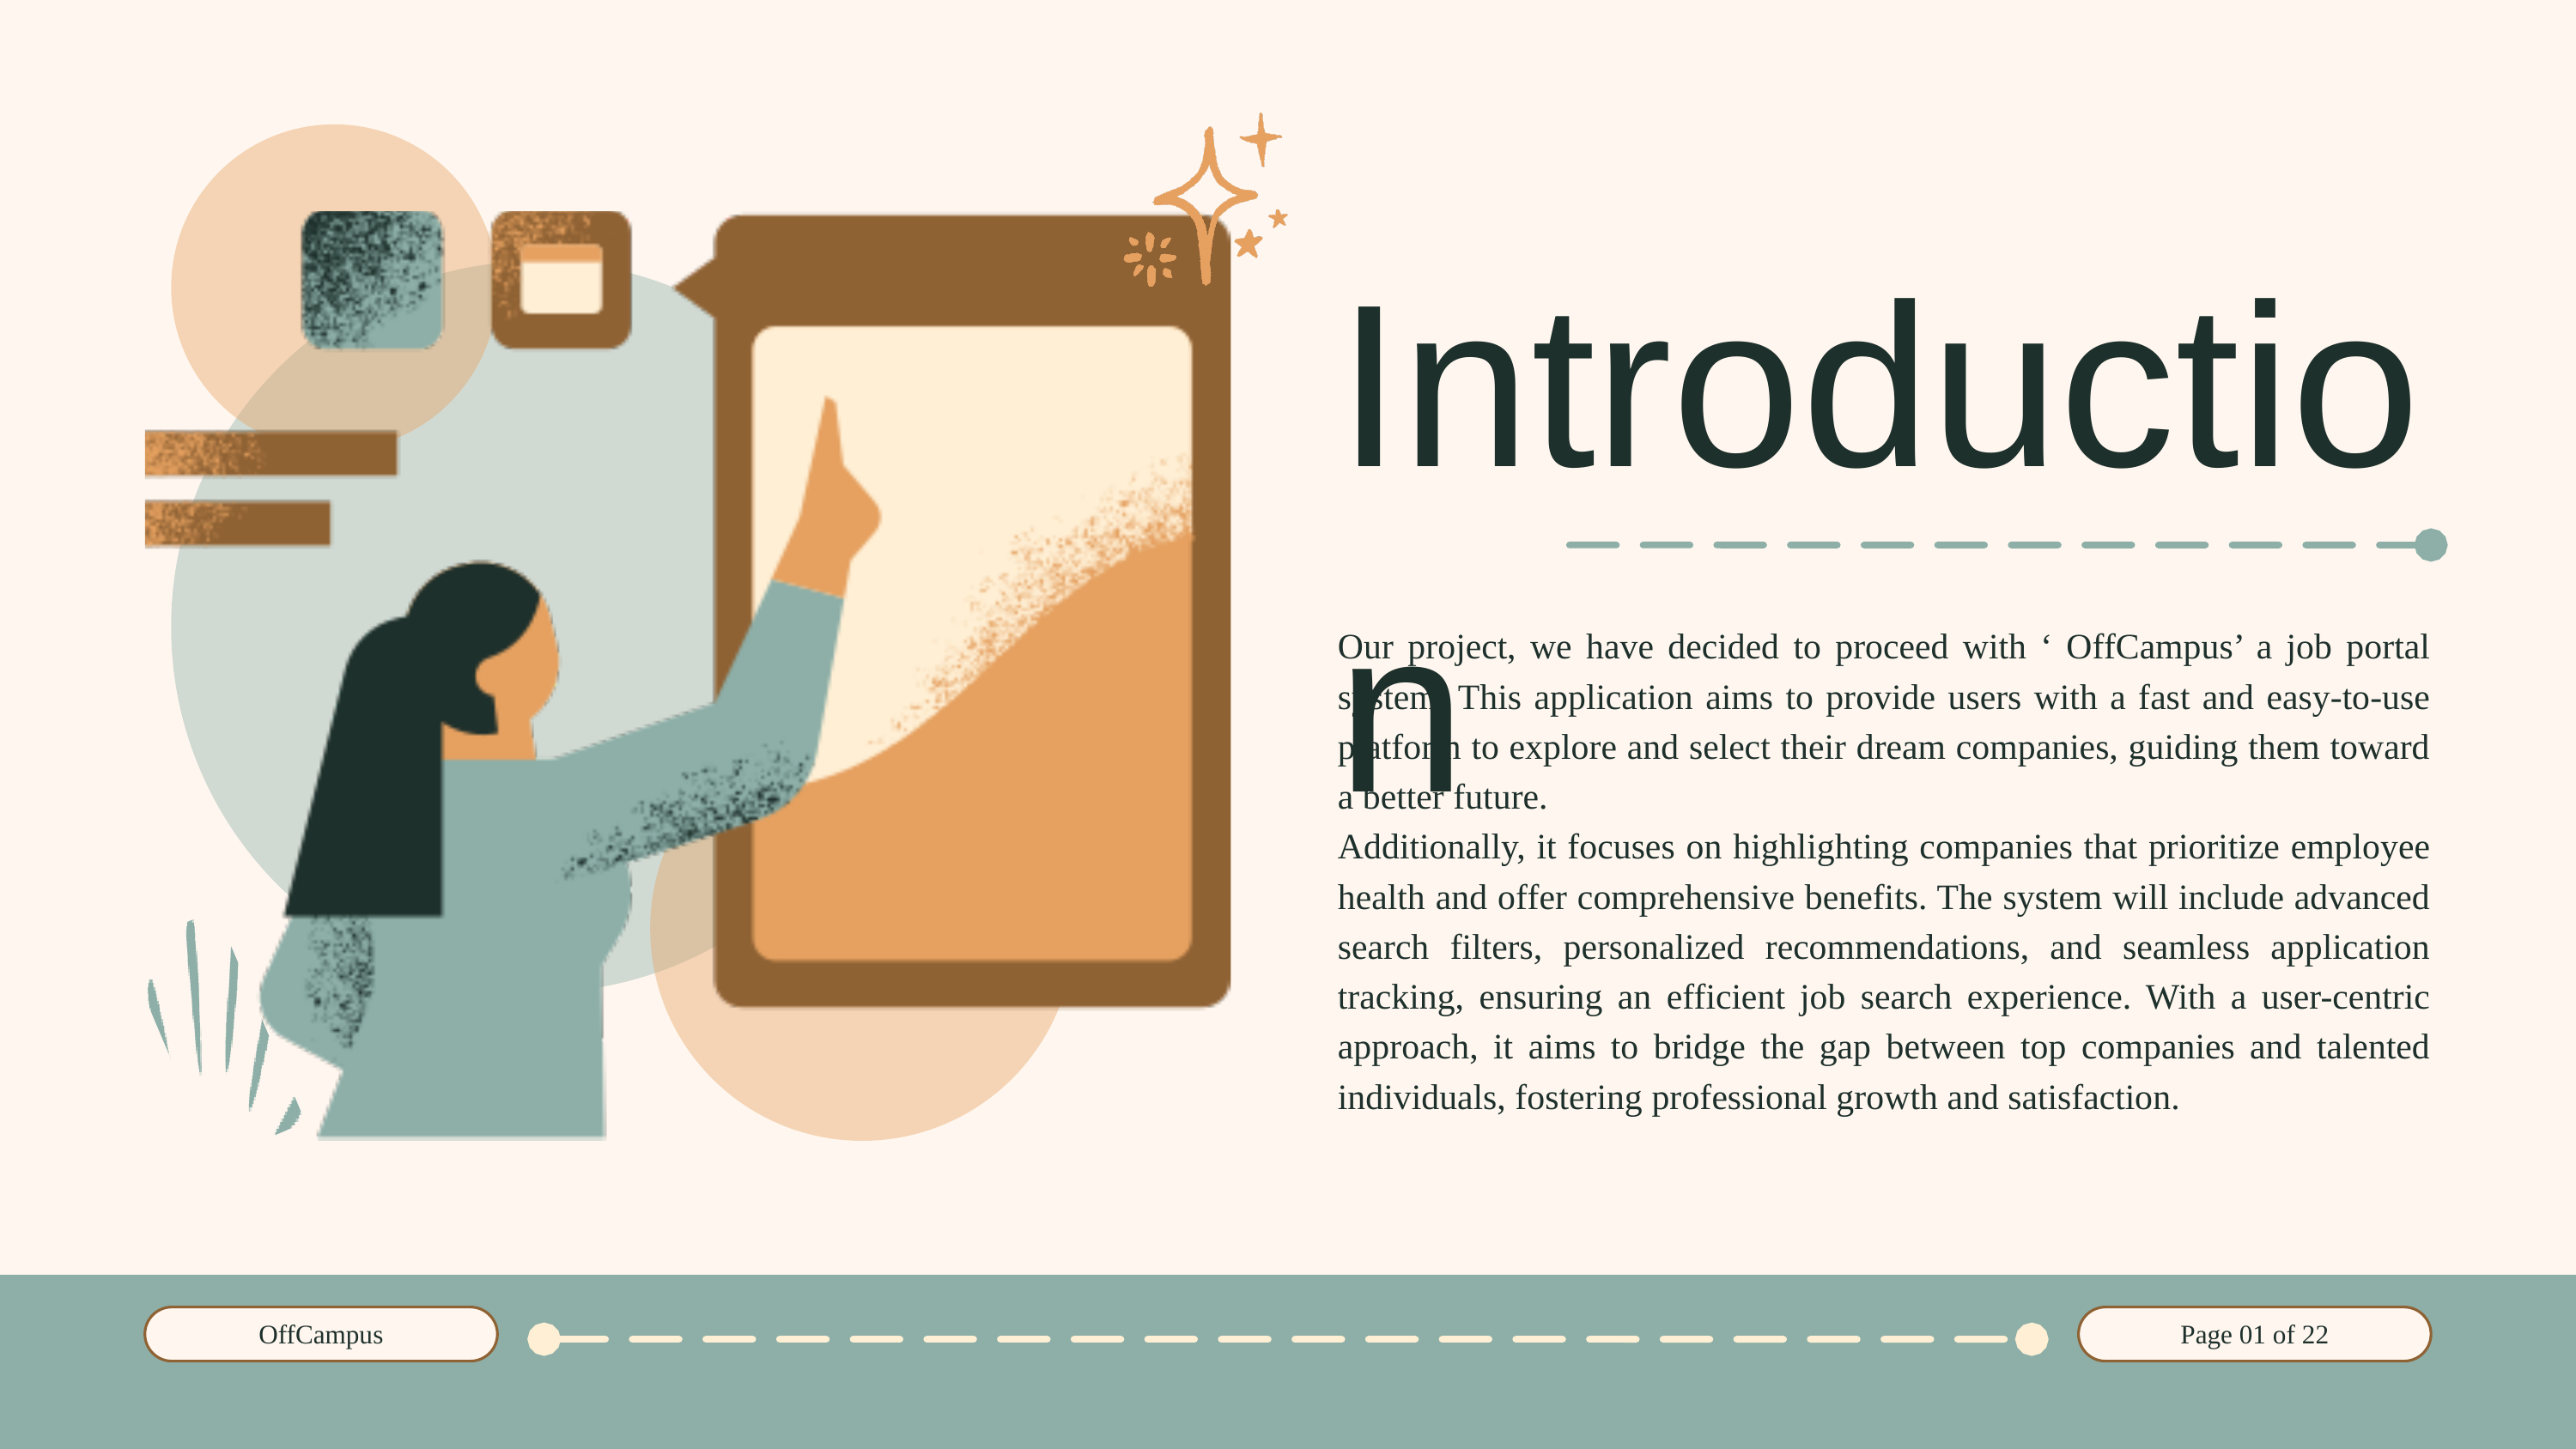

Introduction

Our project, we have decided to proceed with ‘ OffCampus’ a job portal system. This application aims to provide users with a fast and easy-to-use platform to explore and select their dream companies, guiding them toward a better future.
Additionally, it focuses on highlighting companies that prioritize employee health and offer comprehensive benefits. The system will include advanced search filters, personalized recommendations, and seamless application tracking, ensuring an efficient job search experience. With a user-centric approach, it aims to bridge the gap between top companies and talented individuals, fostering professional growth and satisfaction.

OffCampus
Page 01 of 22